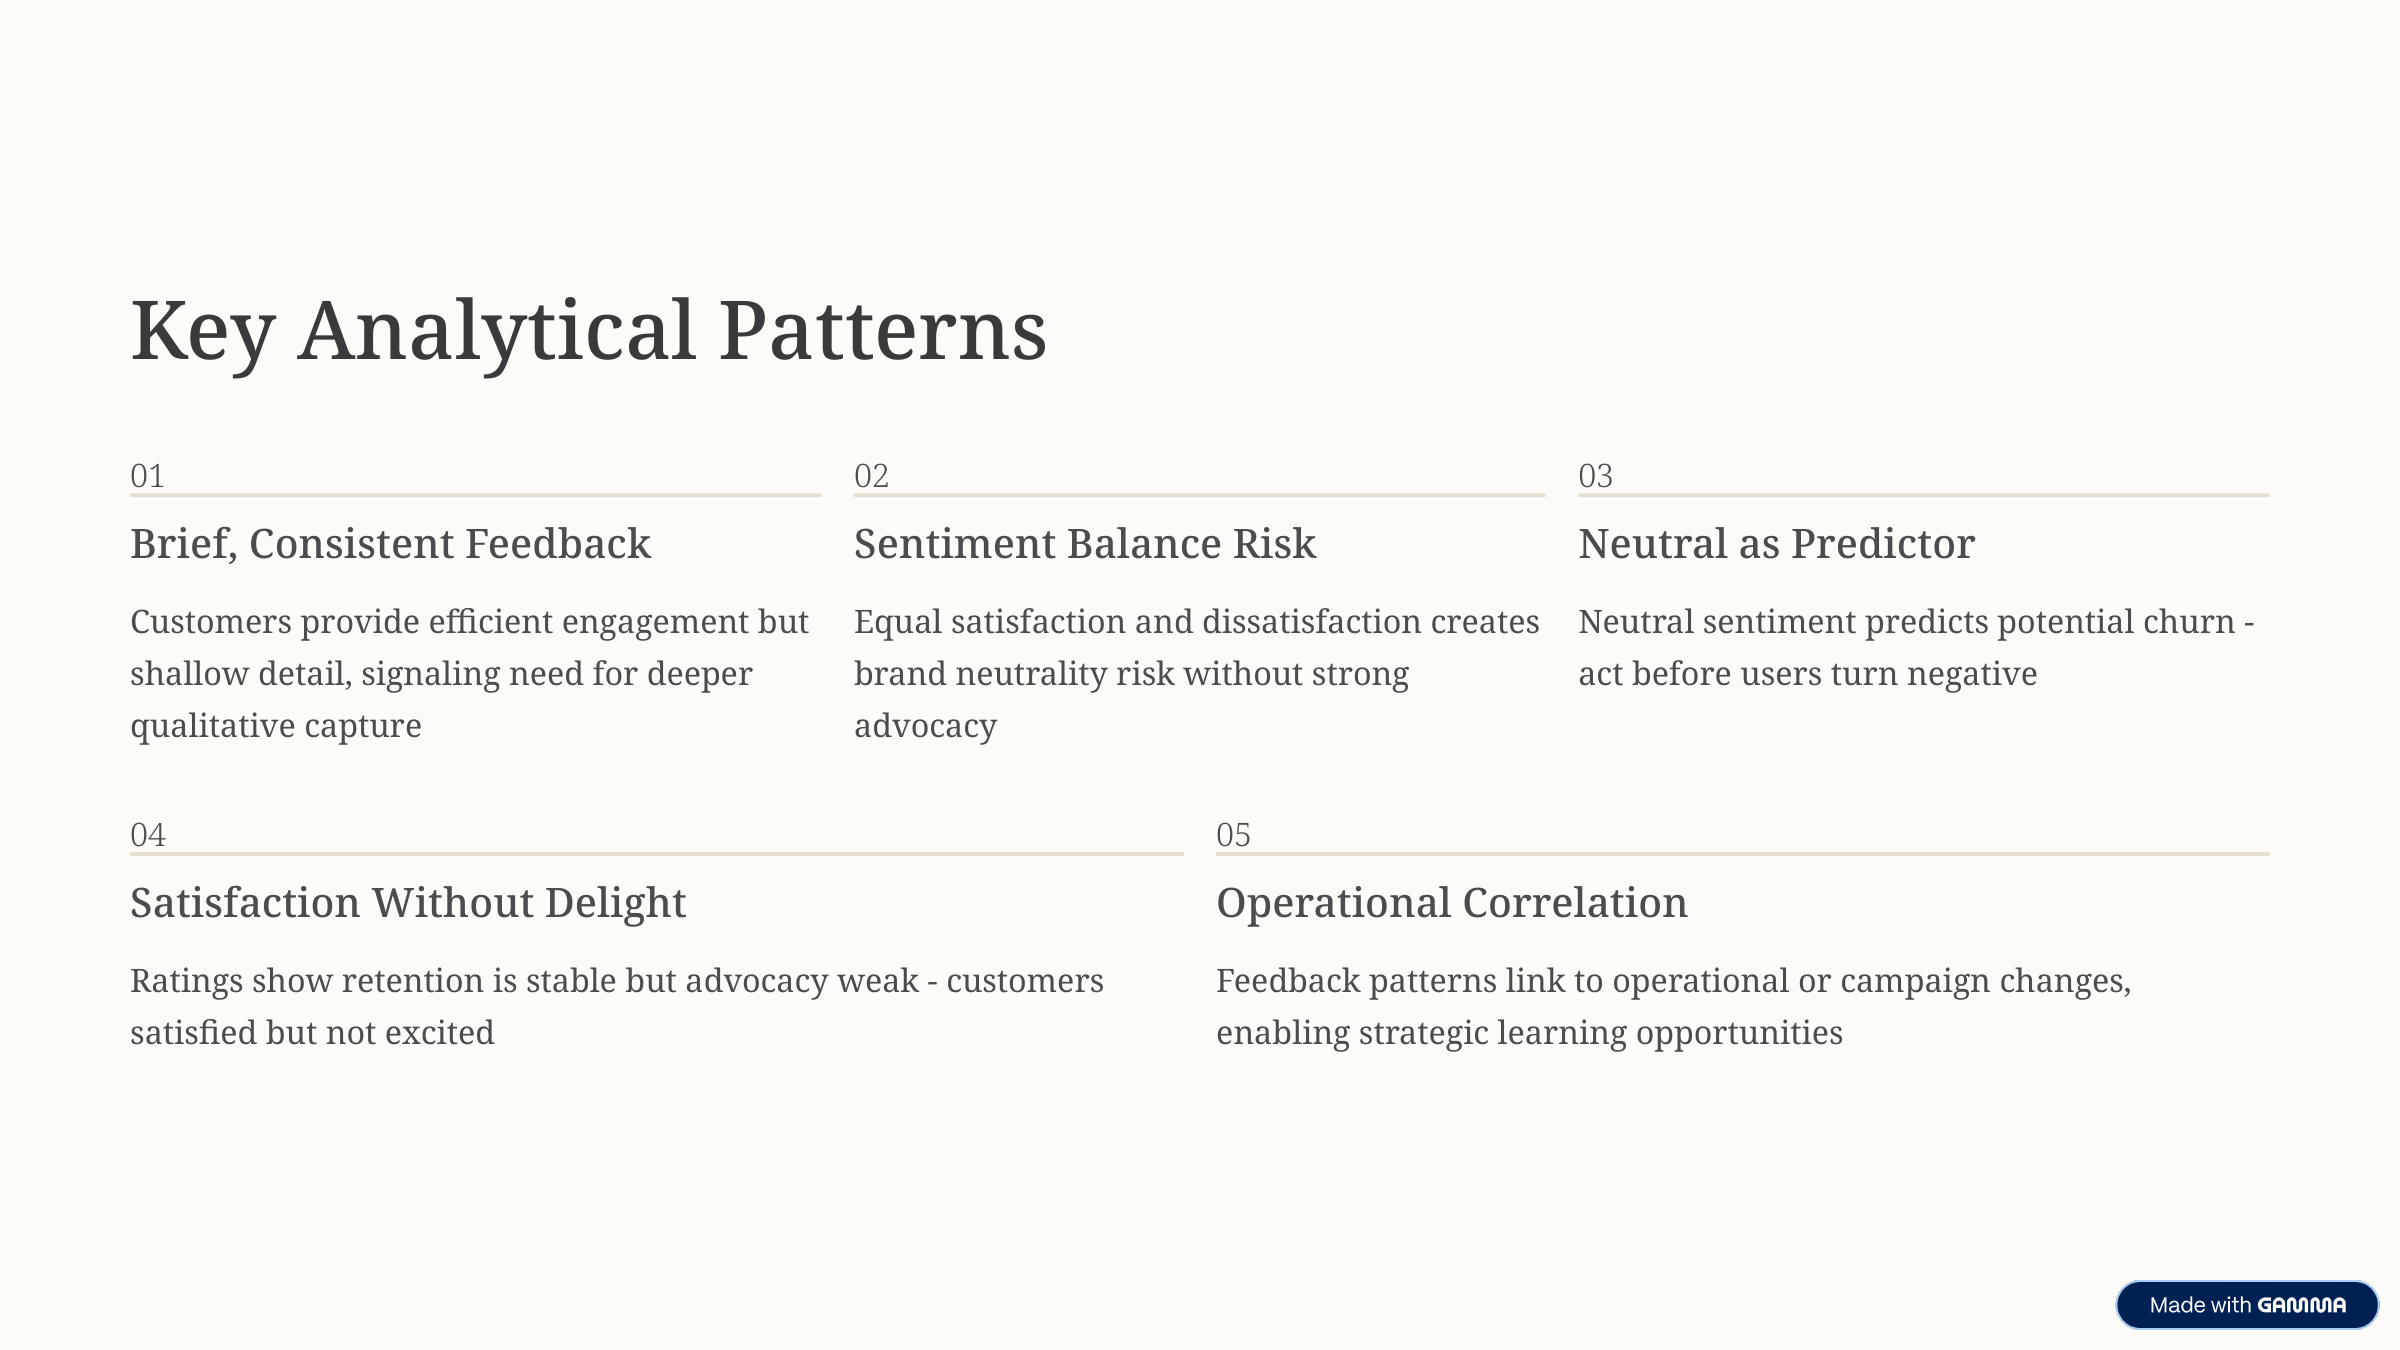

Key Analytical Patterns
01
02
03

Brief, Consistent Feedback
Sentiment Balance Risk
Neutral as Predictor
Customers provide efficient engagement but shallow detail, signaling need for deeper qualitative capture
Equal satisfaction and dissatisfaction creates brand neutrality risk without strong advocacy
Neutral sentiment predicts potential churn - act before users turn negative
04
05

Satisfaction Without Delight
Operational Correlation
Ratings show retention is stable but advocacy weak - customers satisfied but not excited
Feedback patterns link to operational or campaign changes, enabling strategic learning opportunities